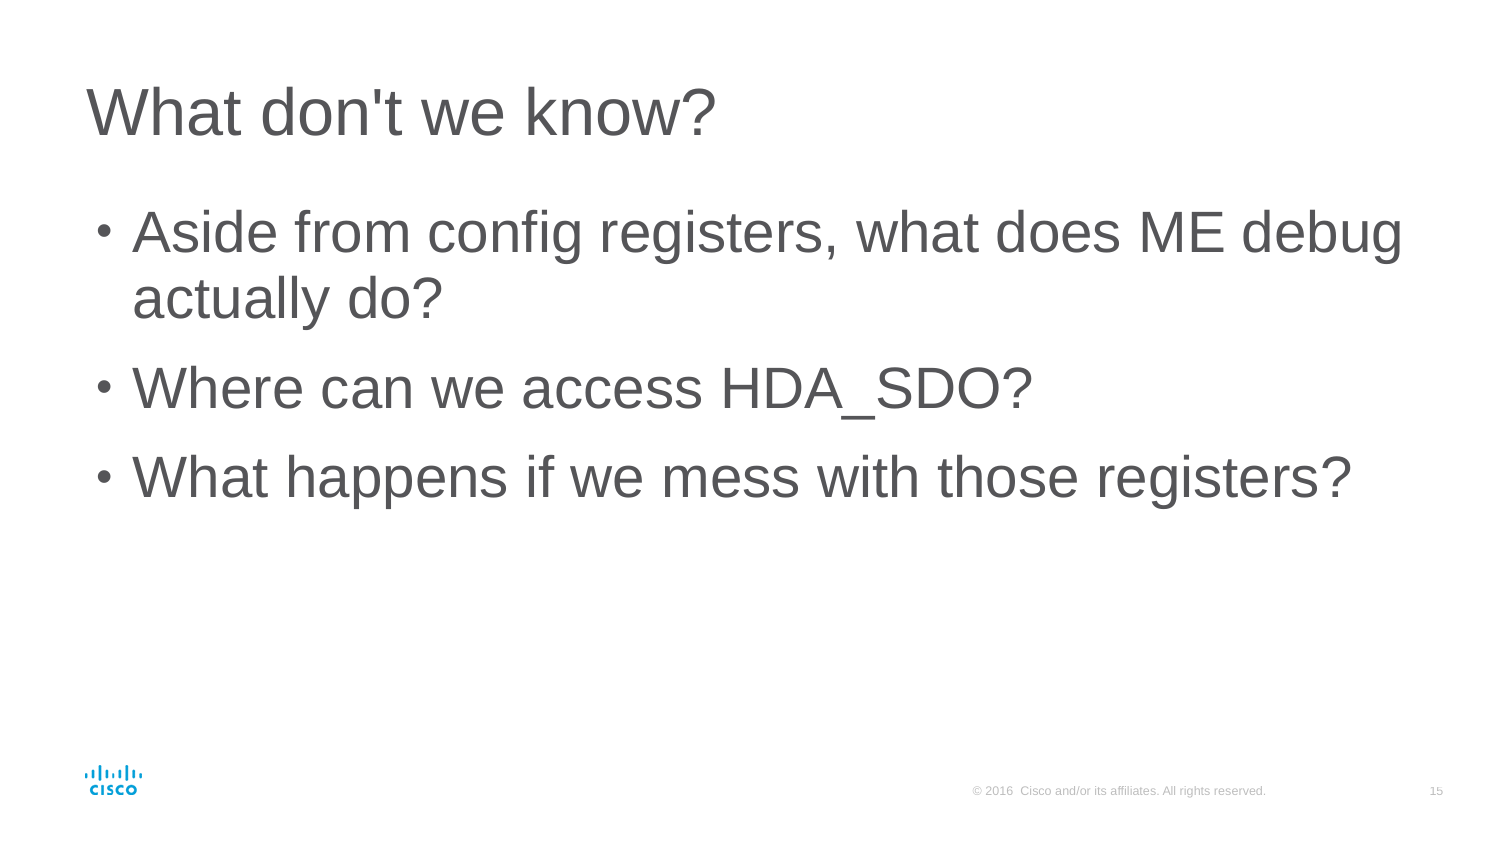

# What don't we know?
Aside from config registers, what does ME debug actually do?
Where can we access HDA_SDO?
What happens if we mess with those registers?